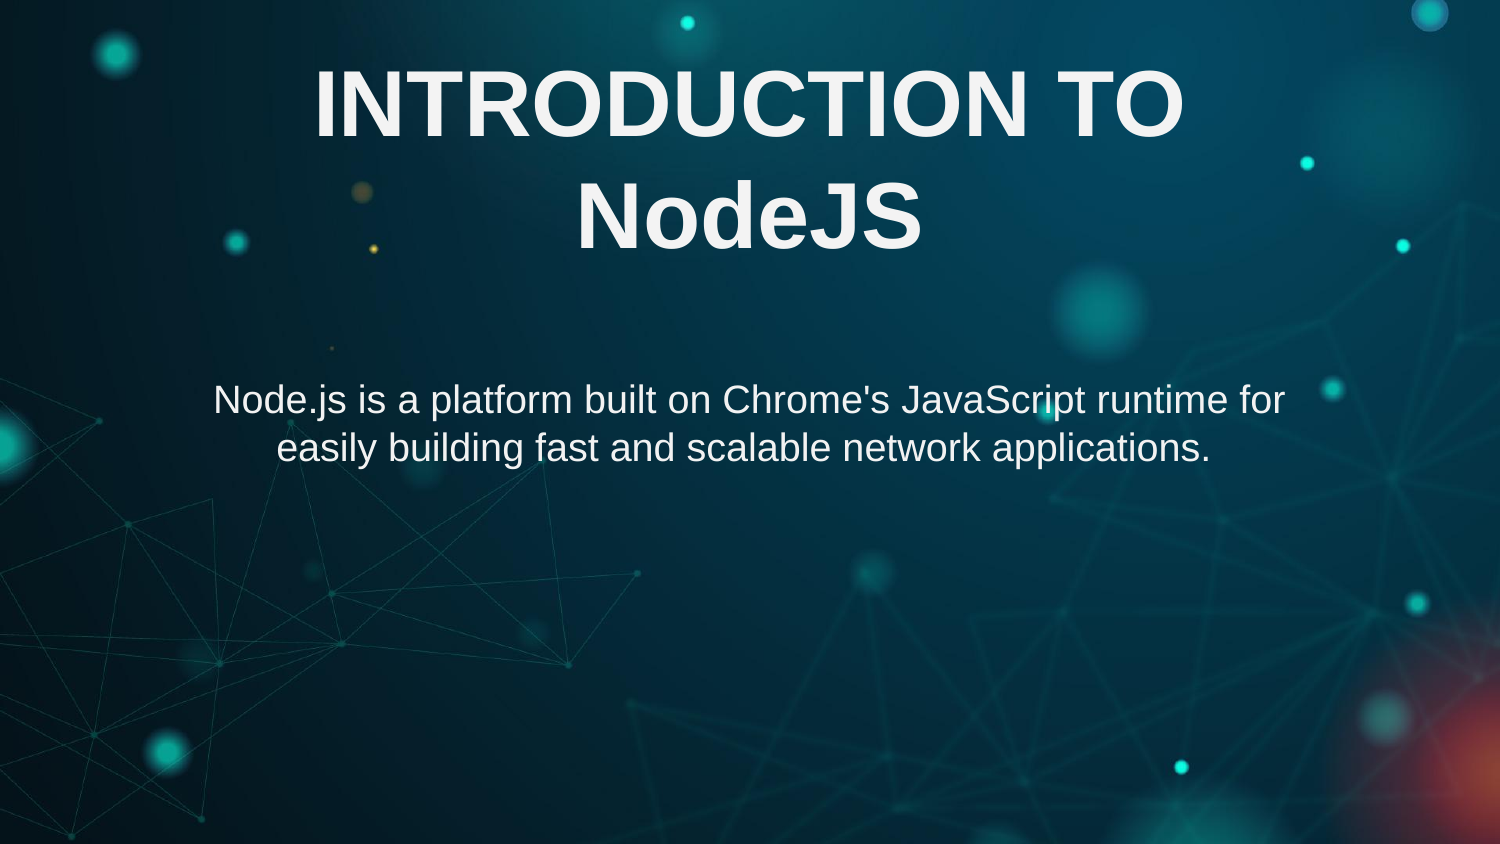

# INTRODUCTION TO NodeJS
Node.js is a platform built on Chrome's JavaScript runtime for easily building fast and scalable network applications.